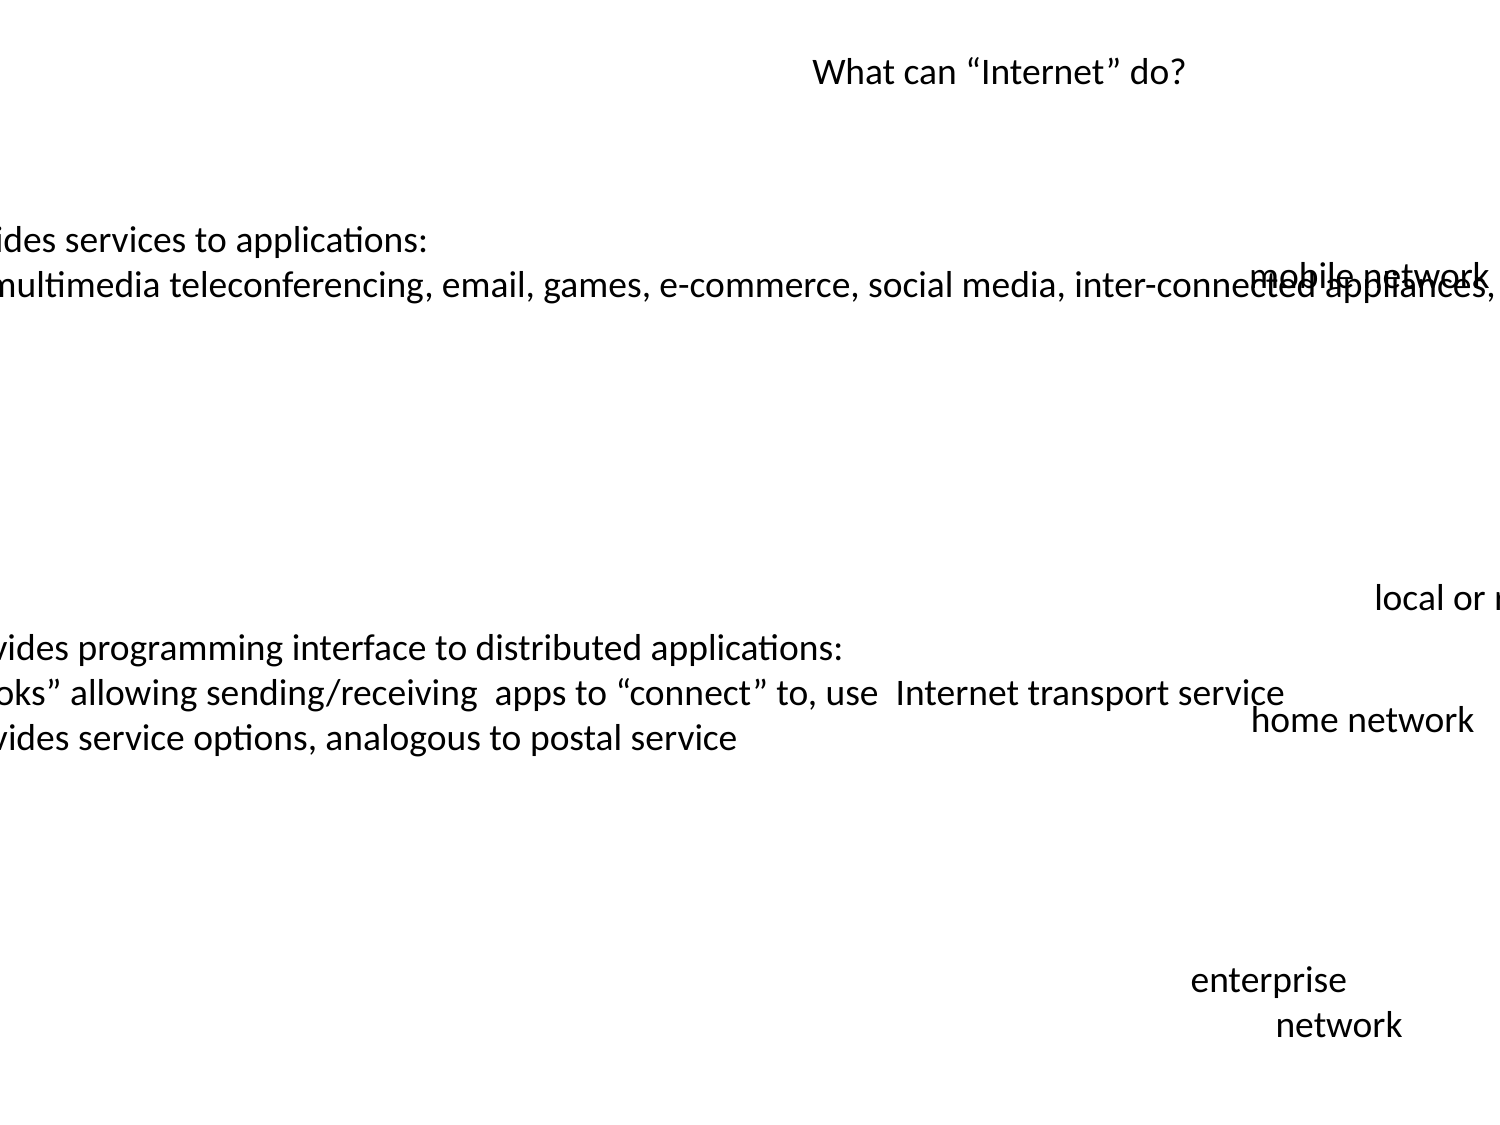

What can “Internet” do?
Infrastructure that provides services to applications:
Web, streaming video, multimedia teleconferencing, email, games, e-commerce, social media, inter-connected appliances, …

mobile network

national or global ISP

local or regional ISP

Provides programming interface to distributed applications:
“hooks” allowing sending/receiving  apps to “connect” to, use  Internet transport service
provides service options, analogous to postal service
home network
content
provider
network
datacenter
network

enterprise
          network